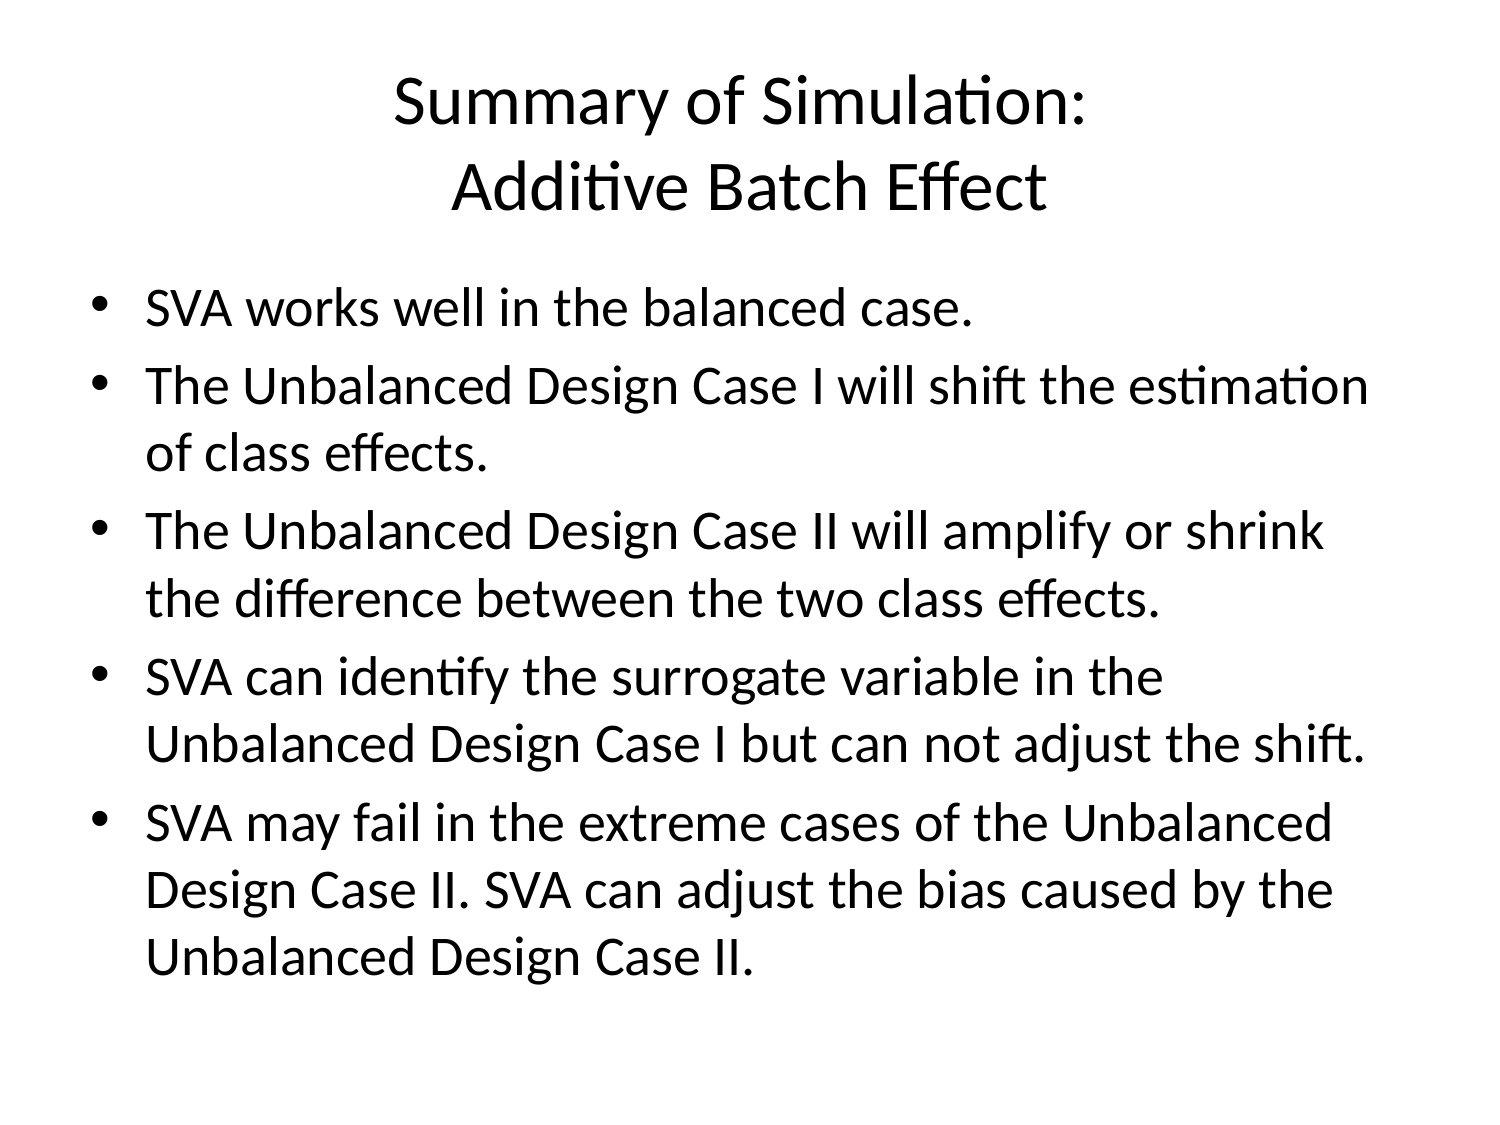

# Summary of Simulation: Additive Batch Effect
SVA works well in the balanced case.
The Unbalanced Design Case I will shift the estimation of class effects.
The Unbalanced Design Case II will amplify or shrink the difference between the two class effects.
SVA can identify the surrogate variable in the Unbalanced Design Case I but can not adjust the shift.
SVA may fail in the extreme cases of the Unbalanced Design Case II. SVA can adjust the bias caused by the Unbalanced Design Case II.